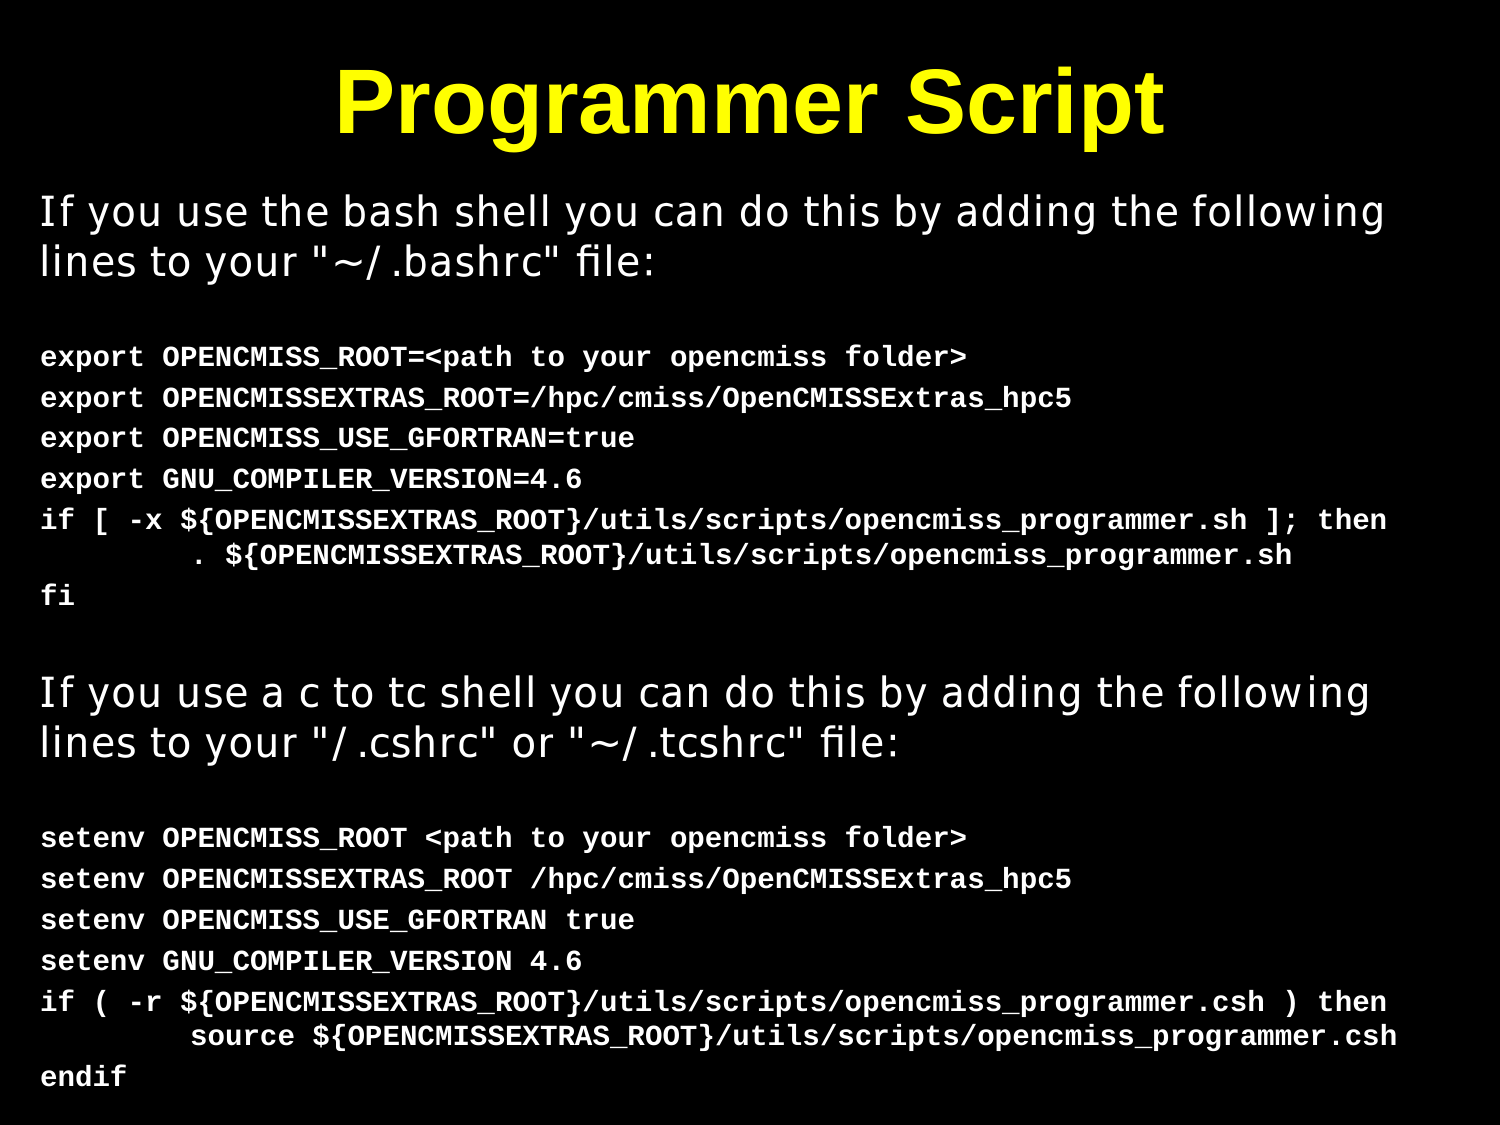

# Programmer Script
If you use the bash shell you can do this by adding the following lines to your "~/.bashrc" file:

export OPENCMISS_ROOT=<path to your opencmiss folder>
export OPENCMISSEXTRAS_ROOT=/hpc/cmiss/OpenCMISSExtras_hpc5
export OPENCMISS_USE_GFORTRAN=true
export GNU_COMPILER_VERSION=4.6
if [ -x ${OPENCMISSEXTRAS_ROOT}/utils/scripts/opencmiss_programmer.sh ]; then 	. ${OPENCMISSEXTRAS_ROOT}/utils/scripts/opencmiss_programmer.sh
fi

If you use a c to tc shell you can do this by adding the following lines to your "/.cshrc" or "~/.tcshrc" file:

setenv OPENCMISS_ROOT <path to your opencmiss folder>
setenv OPENCMISSEXTRAS_ROOT /hpc/cmiss/OpenCMISSExtras_hpc5
setenv OPENCMISS_USE_GFORTRAN true
setenv GNU_COMPILER_VERSION 4.6
if ( -r ${OPENCMISSEXTRAS_ROOT}/utils/scripts/opencmiss_programmer.csh ) then 	source ${OPENCMISSEXTRAS_ROOT}/utils/scripts/opencmiss_programmer.csh
endif